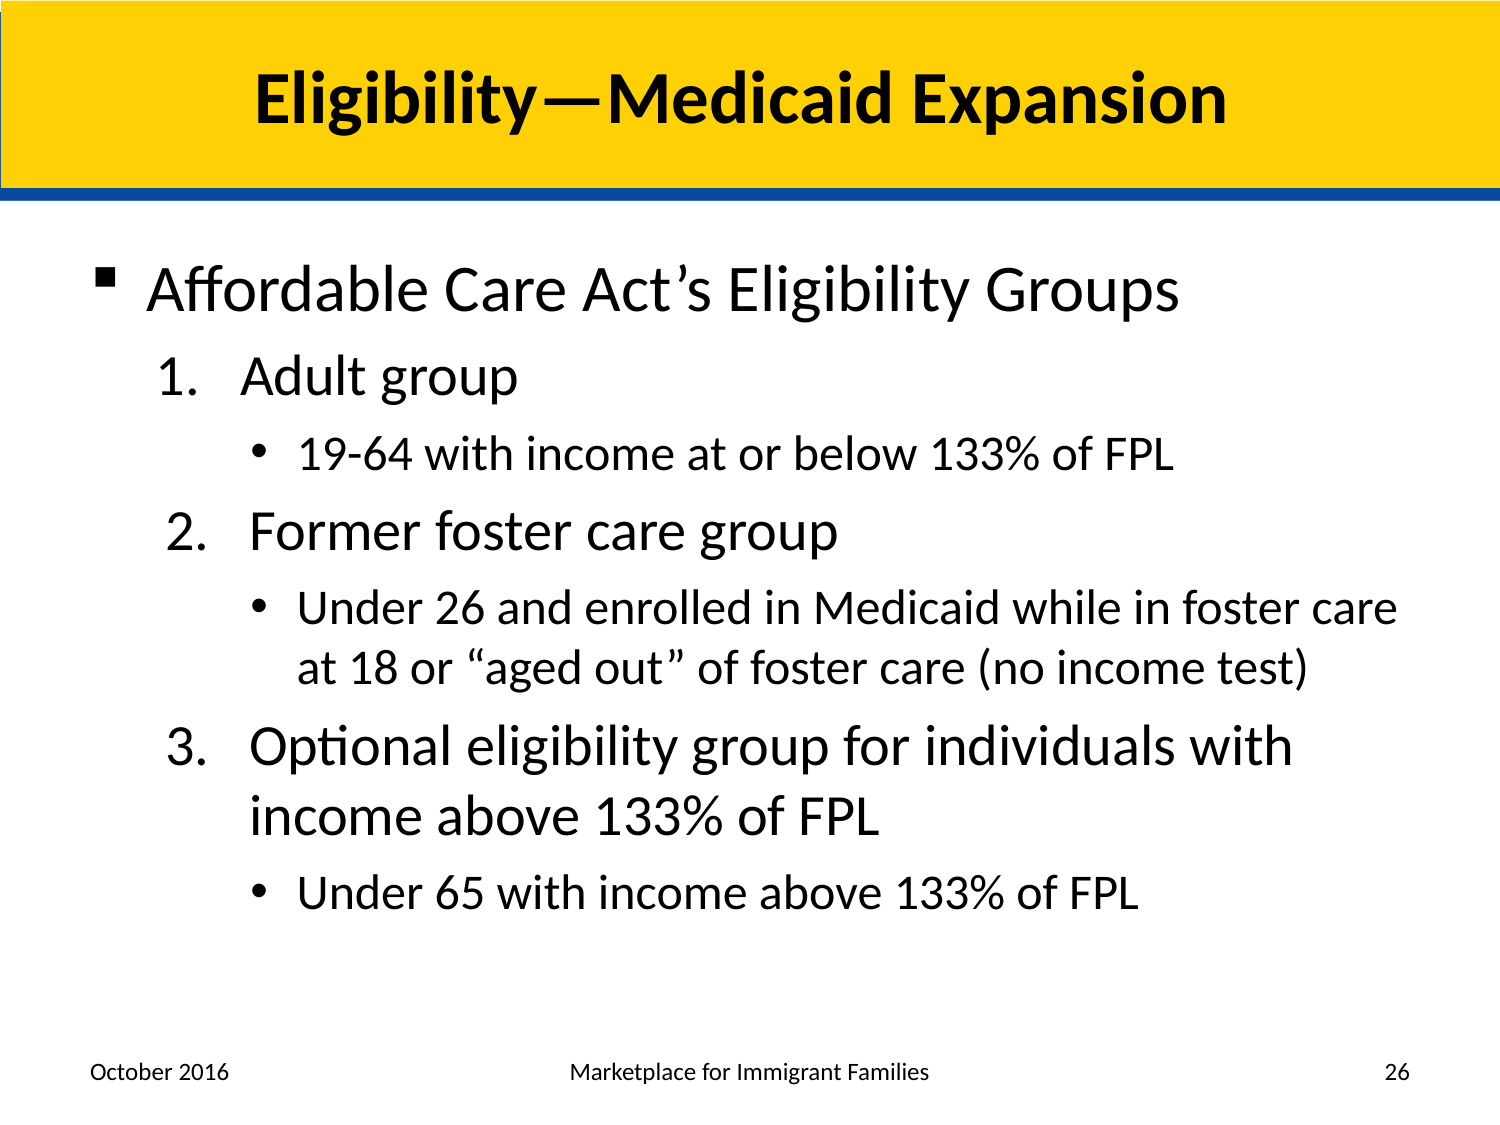

# Eligibility—Medicaid Expansion
Affordable Care Act’s Eligibility Groups
Adult group
19-64 with income at or below 133% of FPL
Former foster care group
Under 26 and enrolled in Medicaid while in foster care at 18 or “aged out” of foster care (no income test)
Optional eligibility group for individuals with income above 133% of FPL
Under 65 with income above 133% of FPL

October 2016
Marketplace for Immigrant Families
26